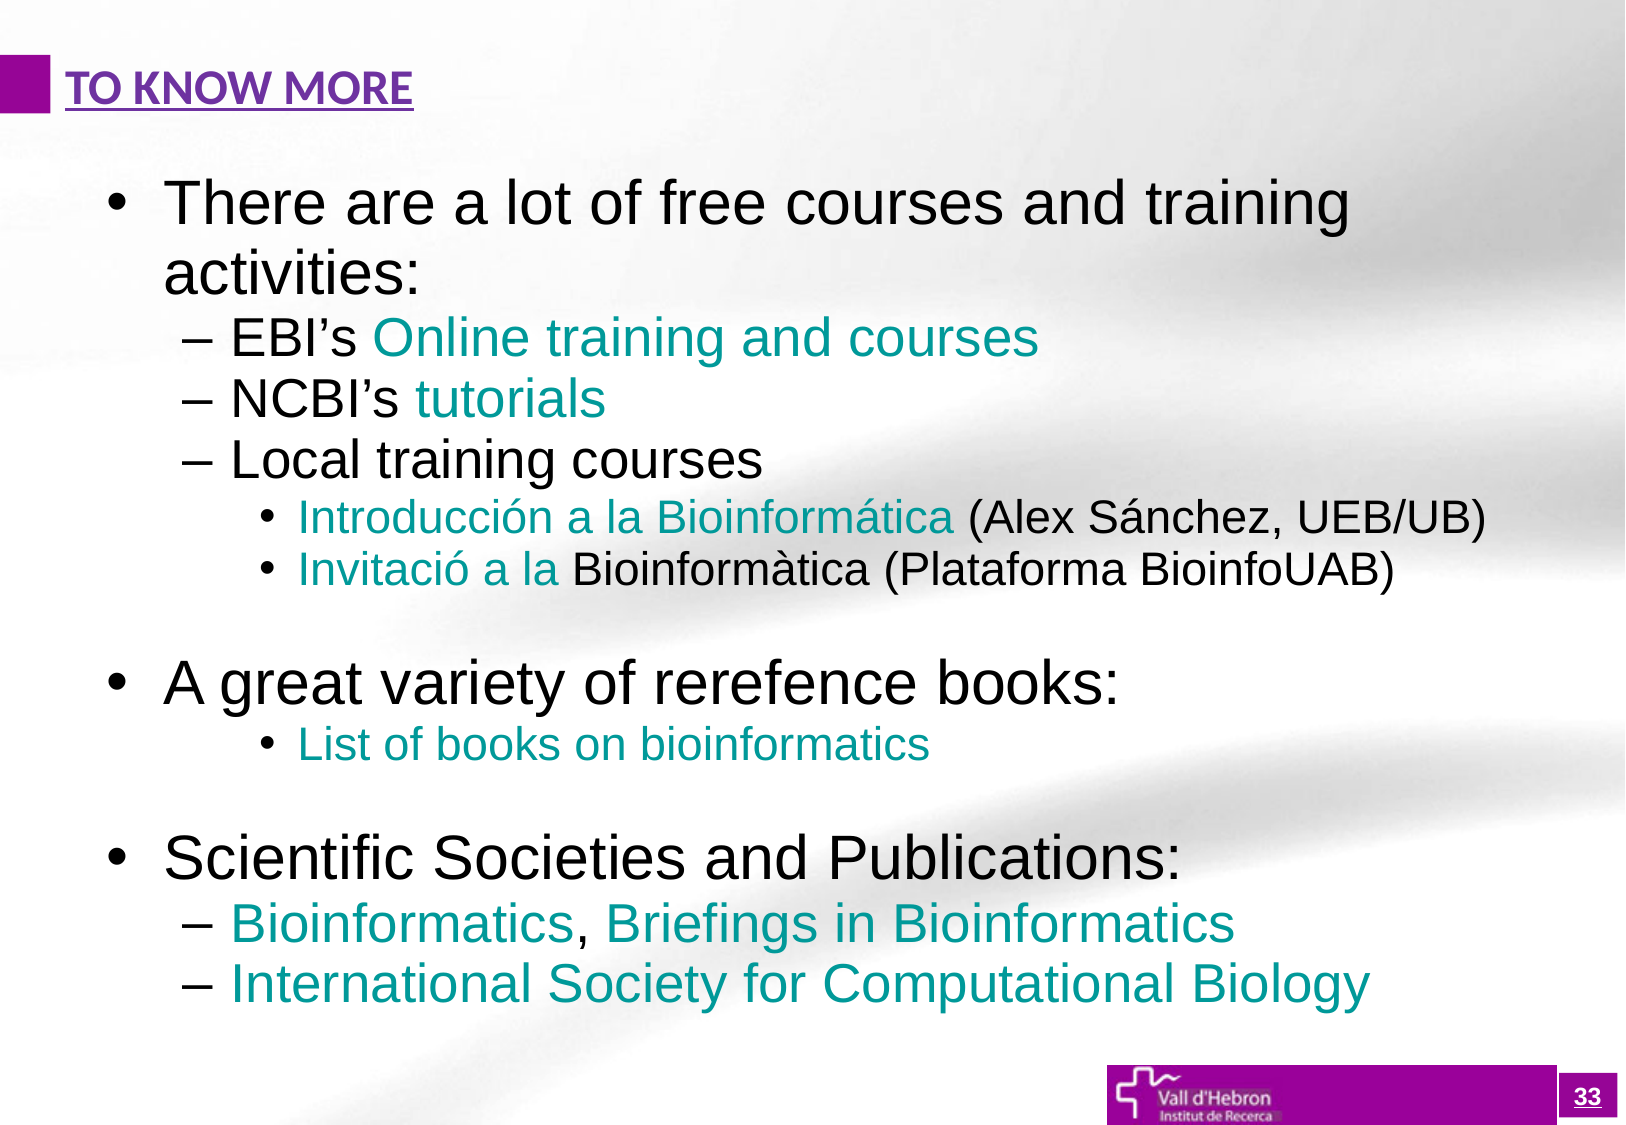

TO KNOW MORE

There are a lot of free courses and training activities:
EBI’s Online training and courses
NCBI’s tutorials
Local training courses
Introducción a la Bioinformática (Alex Sánchez, UEB/UB)
Invitació a la Bioinformàtica (Plataforma BioinfoUAB)

A great variety of rerefence books:
List of books on bioinformatics

Scientific Societies and Publications:
Bioinformatics, Briefings in Bioinformatics
International Society for Computational Biology

33